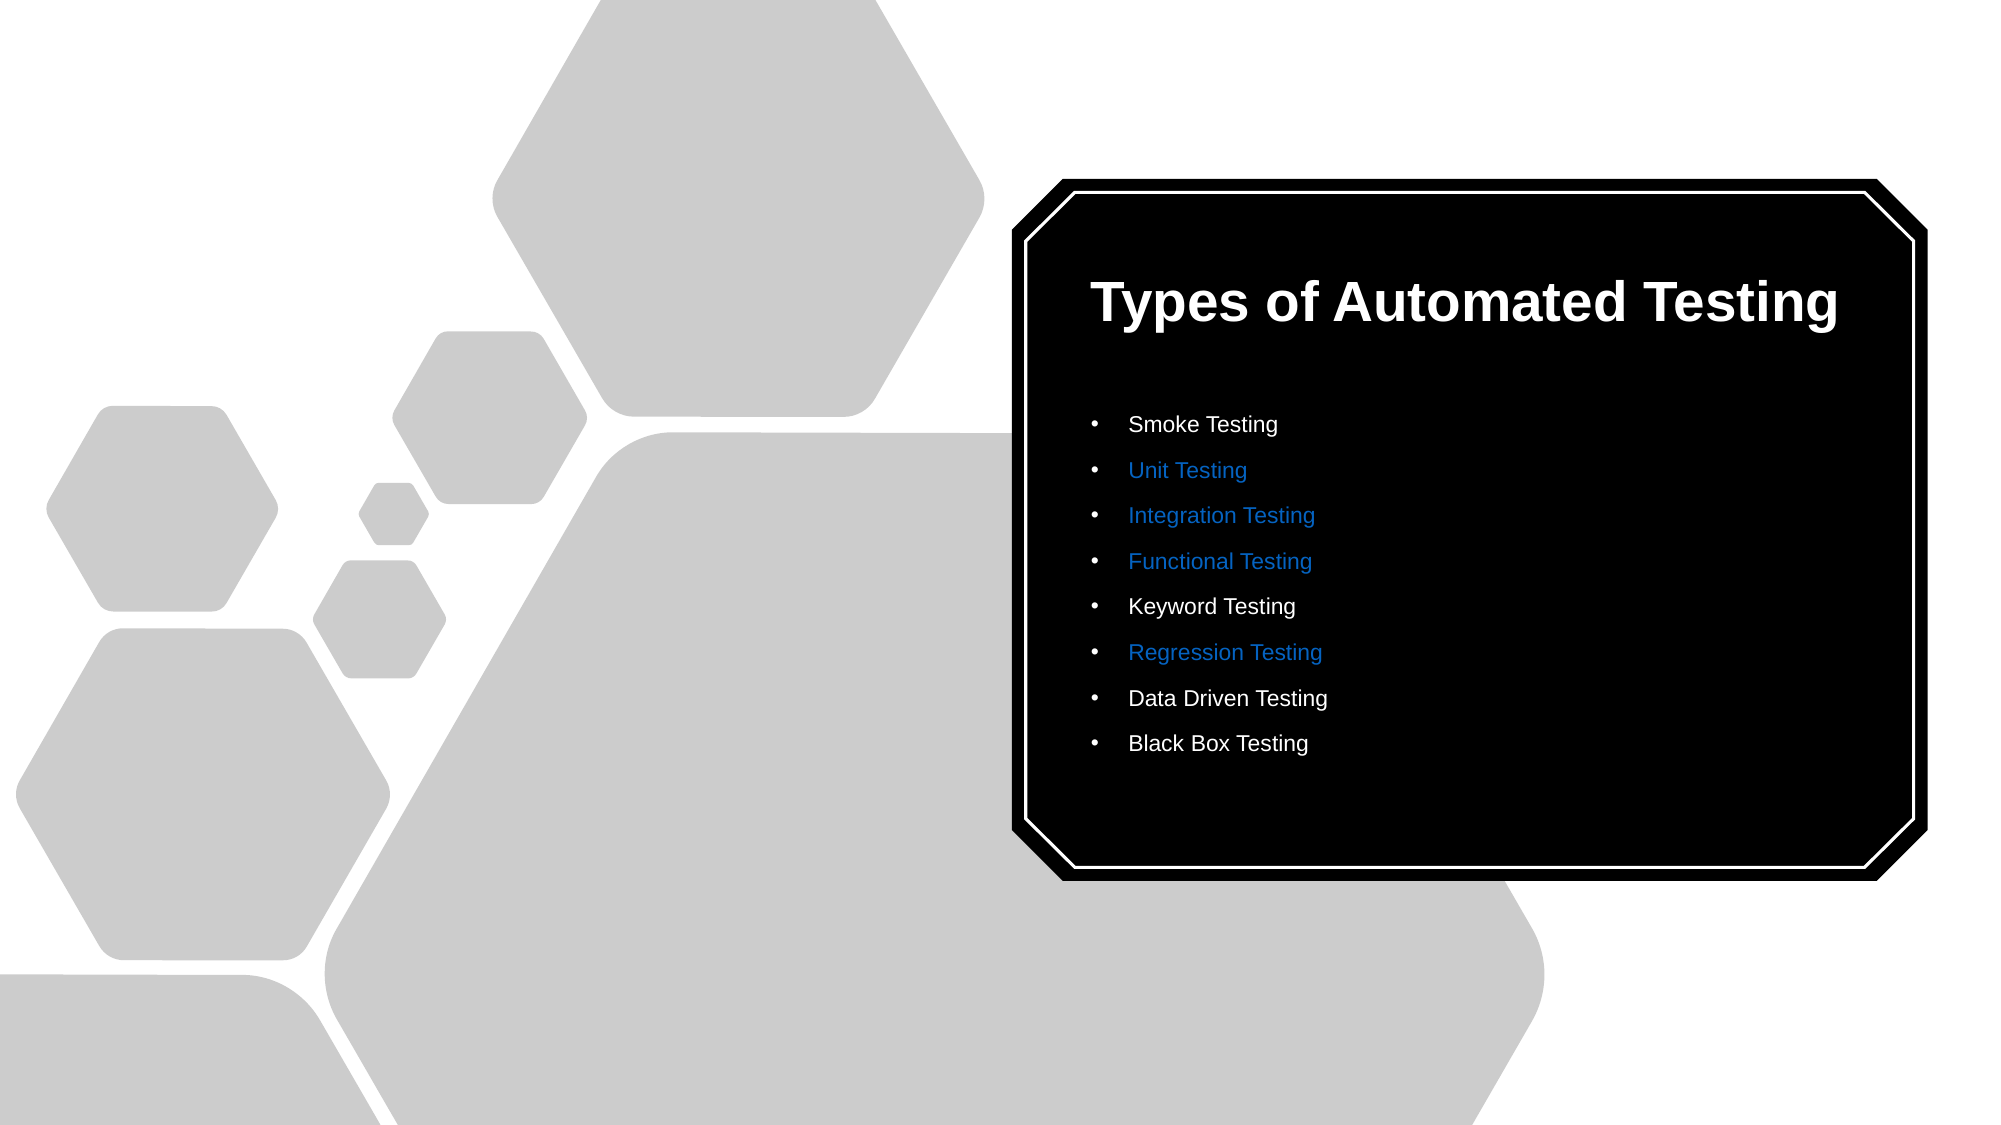

# Types of Automated Testing
Smoke Testing
Unit Testing
Integration Testing
Functional Testing
Keyword Testing
Regression Testing
Data Driven Testing
Black Box Testing